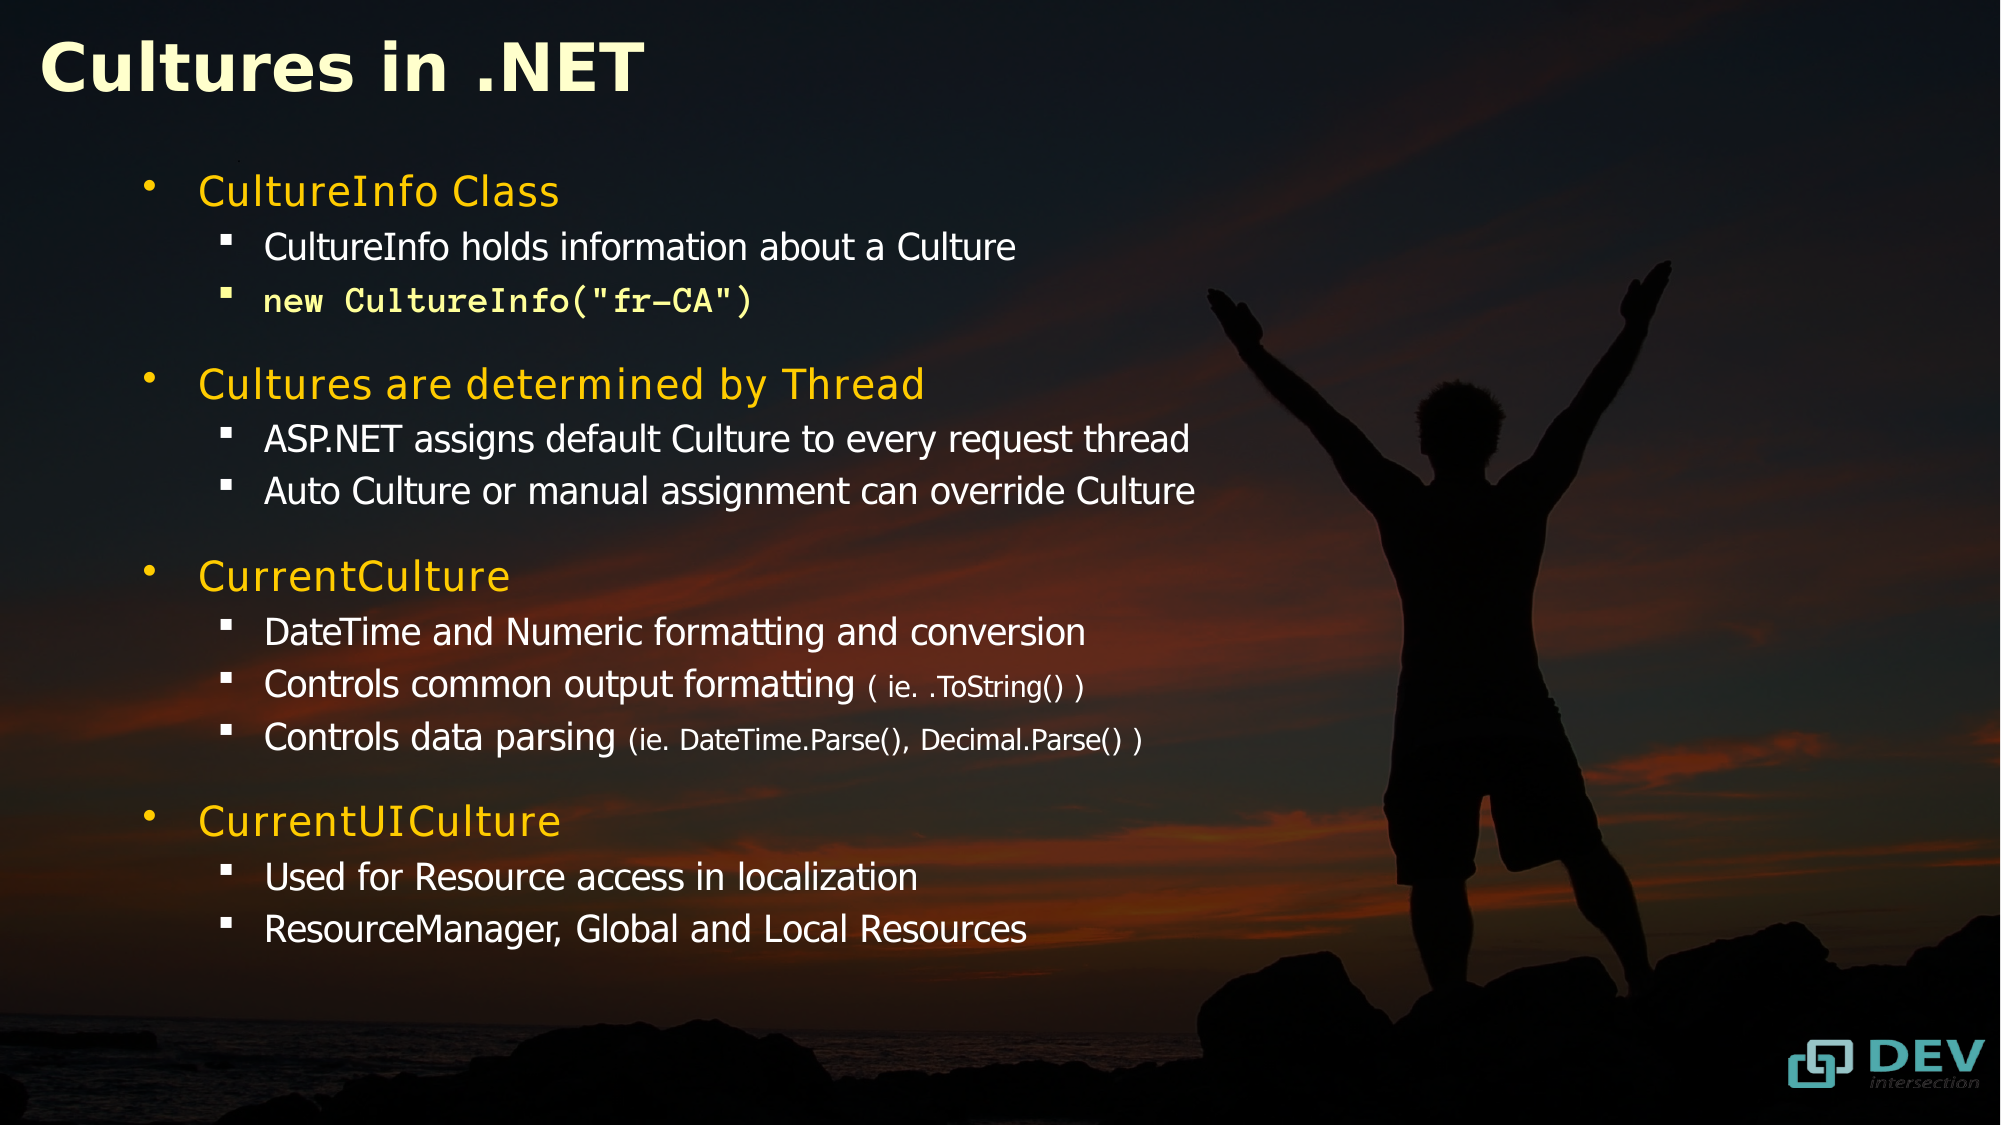

# Cultures in .NET
CultureInfo Class
CultureInfo holds information about a Culture
new CultureInfo("fr-CA")
Cultures are determined by Thread
ASP.NET assigns default Culture to every request thread
Auto Culture or manual assignment can override Culture
CurrentCulture
DateTime and Numeric formatting and conversion
Controls common output formatting ( ie. .ToString() )
Controls data parsing (ie. DateTime.Parse(), Decimal.Parse() )
CurrentUICulture
Used for Resource access in localization
ResourceManager, Global and Local Resources